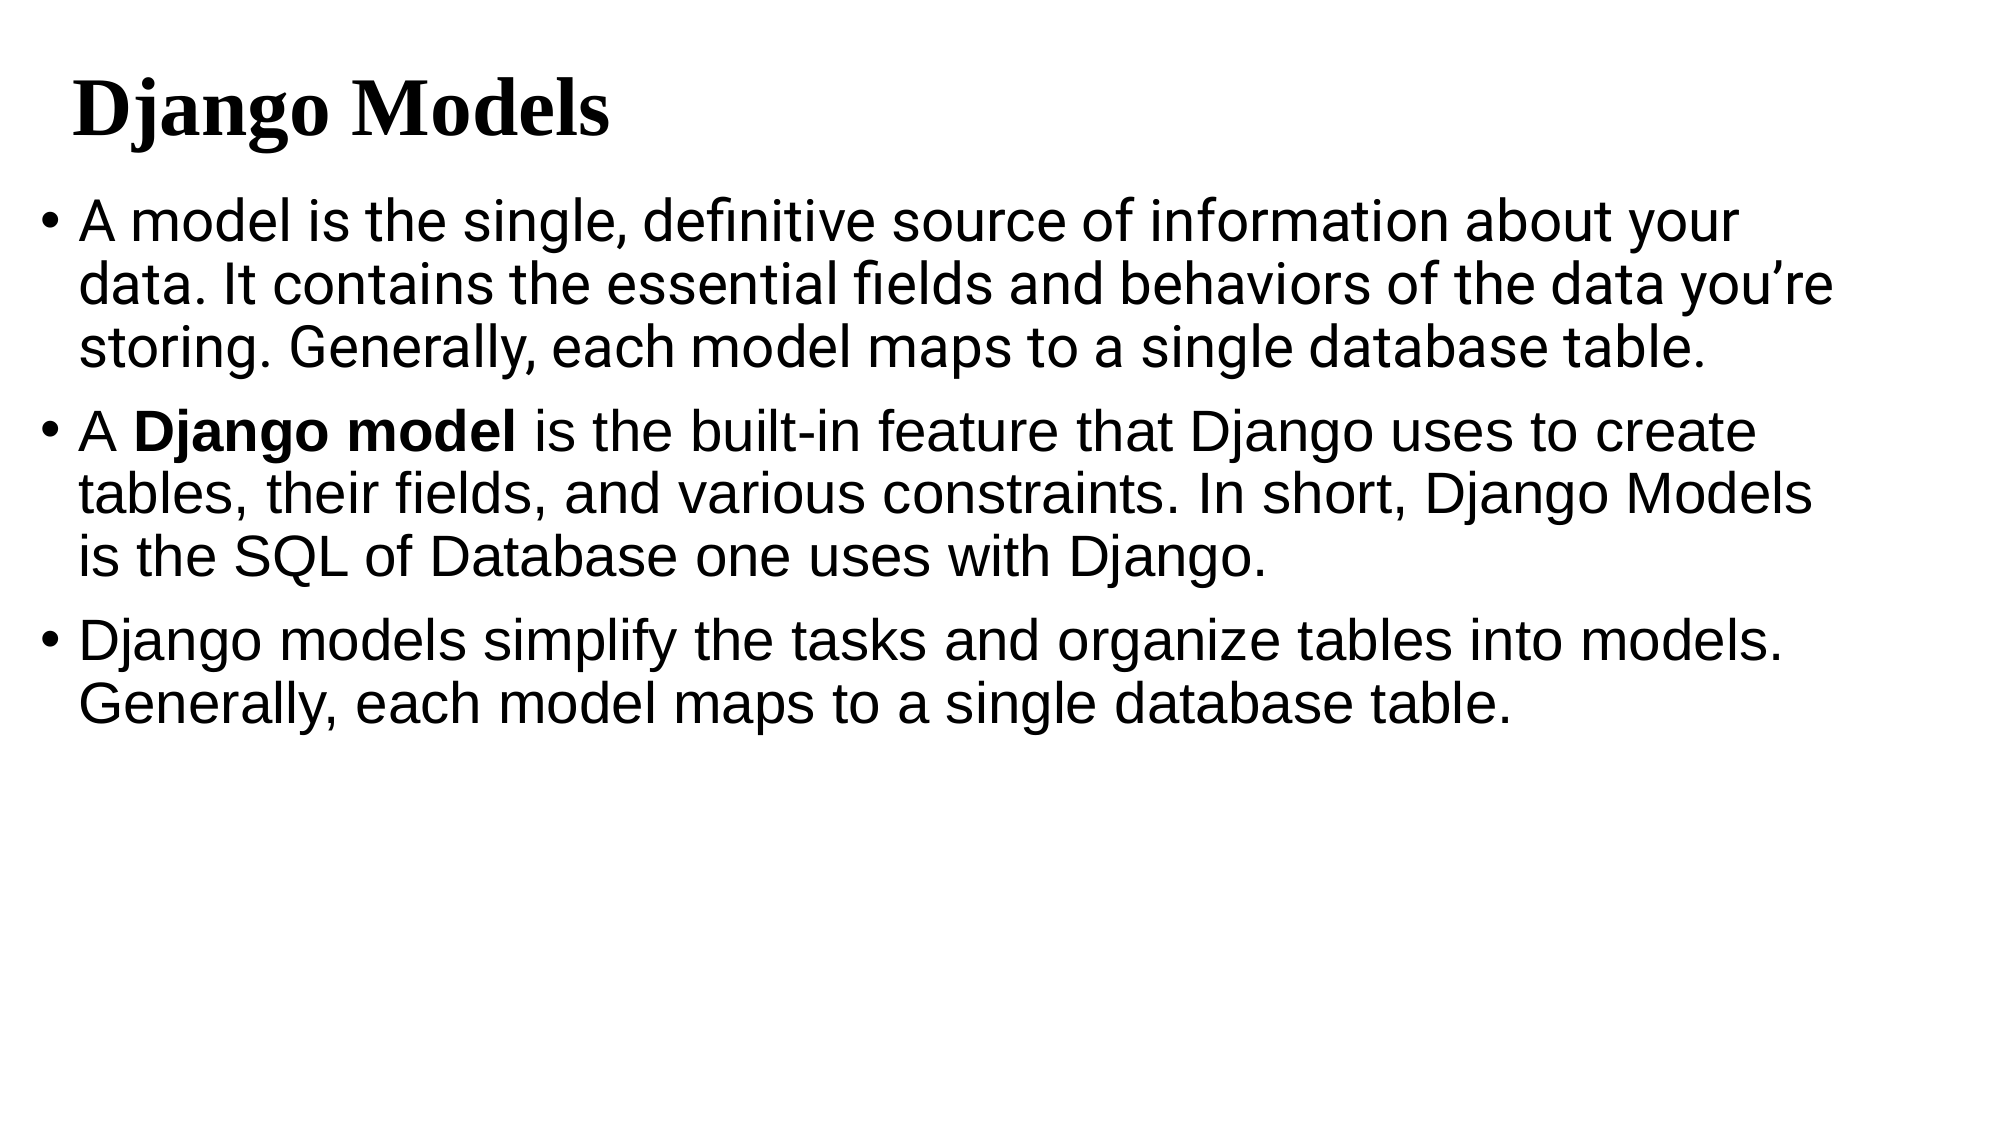

# Django Models
A model is the single, definitive source of information about your data. It contains the essential fields and behaviors of the data you’re storing. Generally, each model maps to a single database table.
A Django model is the built-in feature that Django uses to create tables, their fields, and various constraints. In short, Django Models is the SQL of Database one uses with Django.
Django models simplify the tasks and organize tables into models. Generally, each model maps to a single database table.